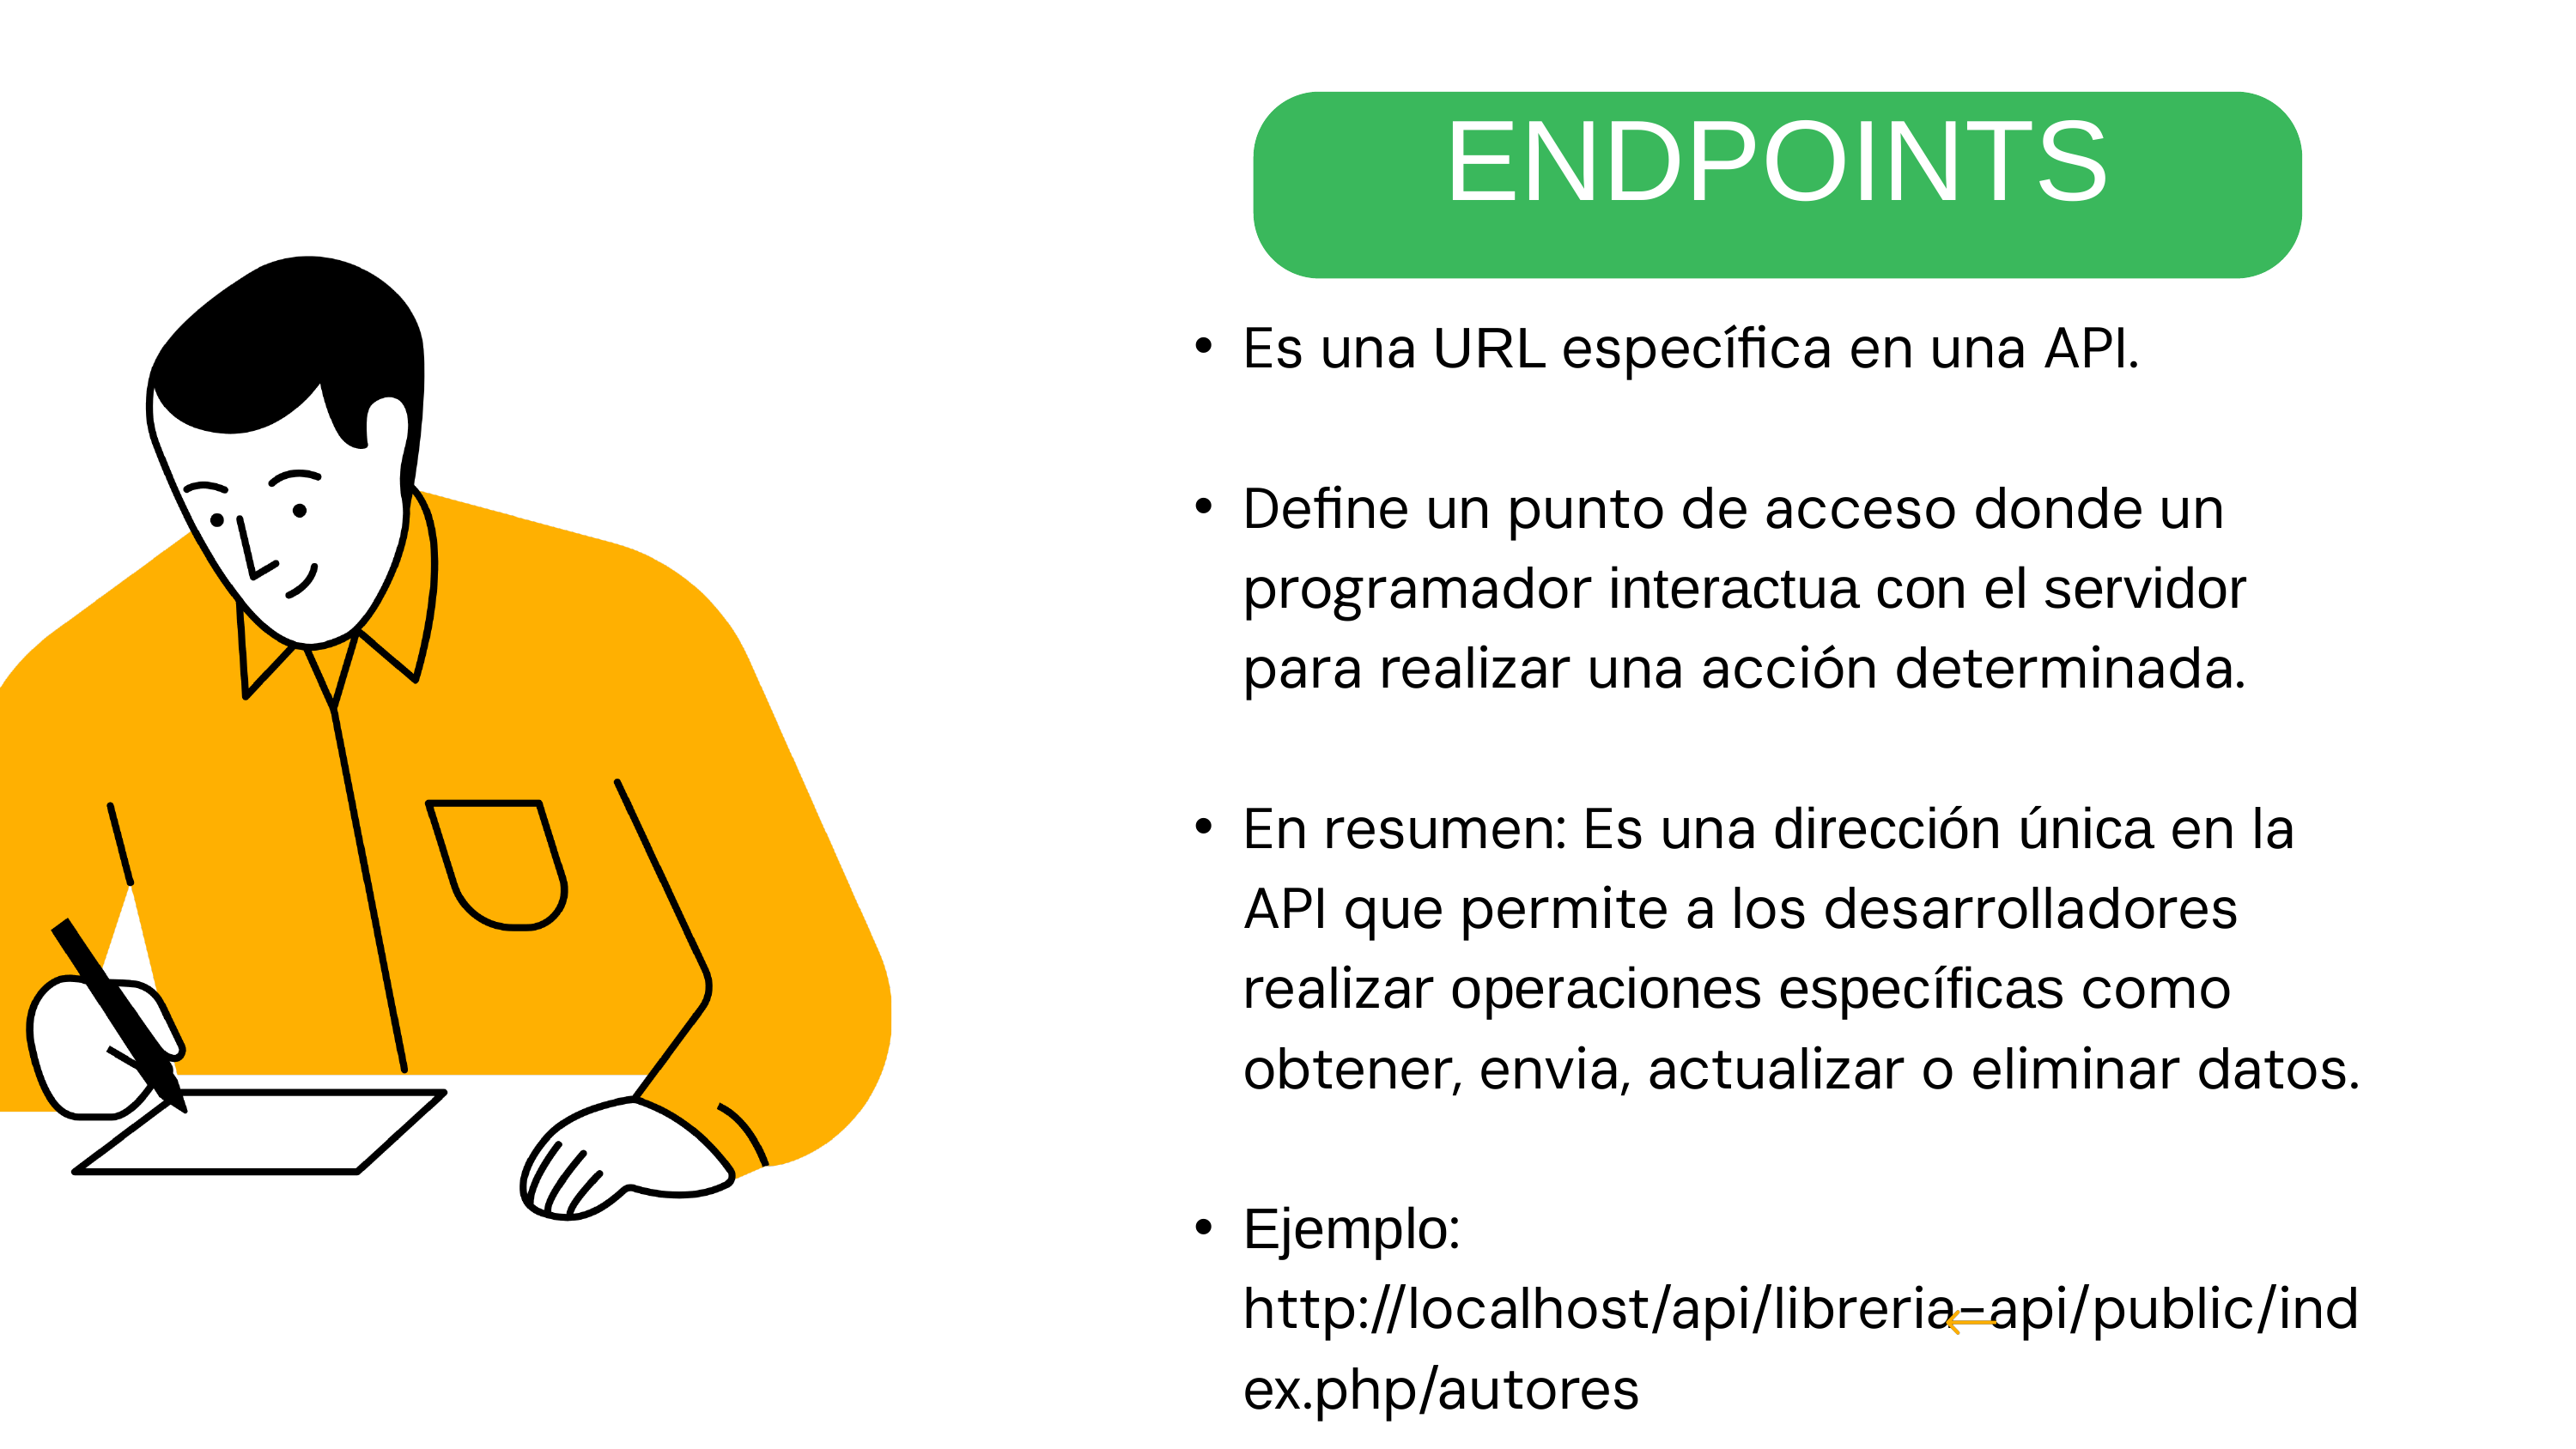

ENDPOINTS

Es una URL específica en una API.

Define un punto de acceso donde un programador interactua con el servidor para realizar una acción determinada.

En resumen: Es una dirección única en la API que permite a los desarrolladores realizar operaciones específicas como obtener, envia, actualizar o eliminar datos.

Ejemplo:  http://localhost/api/libreria-api/public/index.php/autores